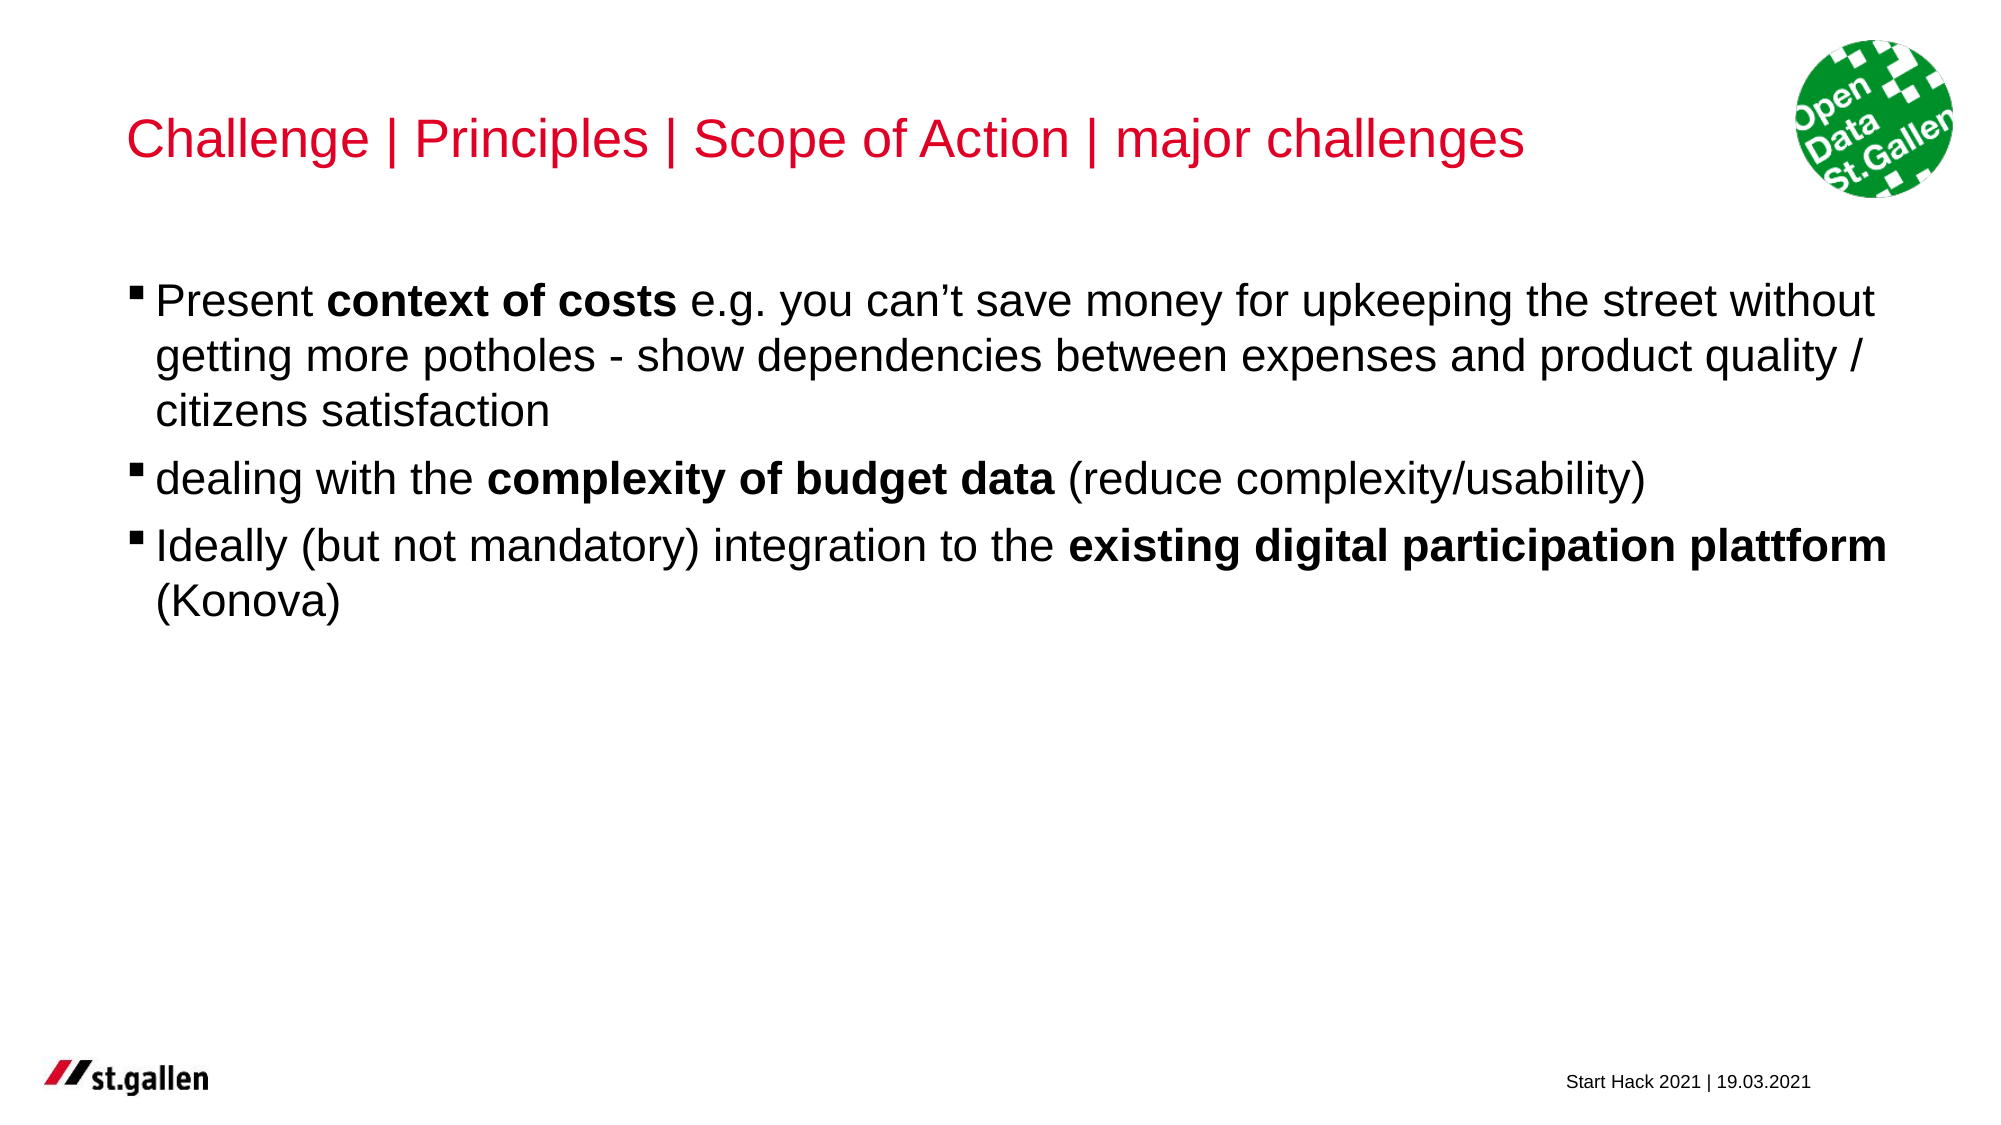

# Challenge | Principles | Scope of Action | major challenges
Present context of costs e.g. you can’t save money for upkeeping the street without getting more potholes - show dependencies between expenses and product quality / citizens satisfaction
dealing with the complexity of budget data (reduce complexity/usability)
Ideally (but not mandatory) integration to the existing digital participation plattform (Konova)

Start Hack 2021 | 19.03.2021